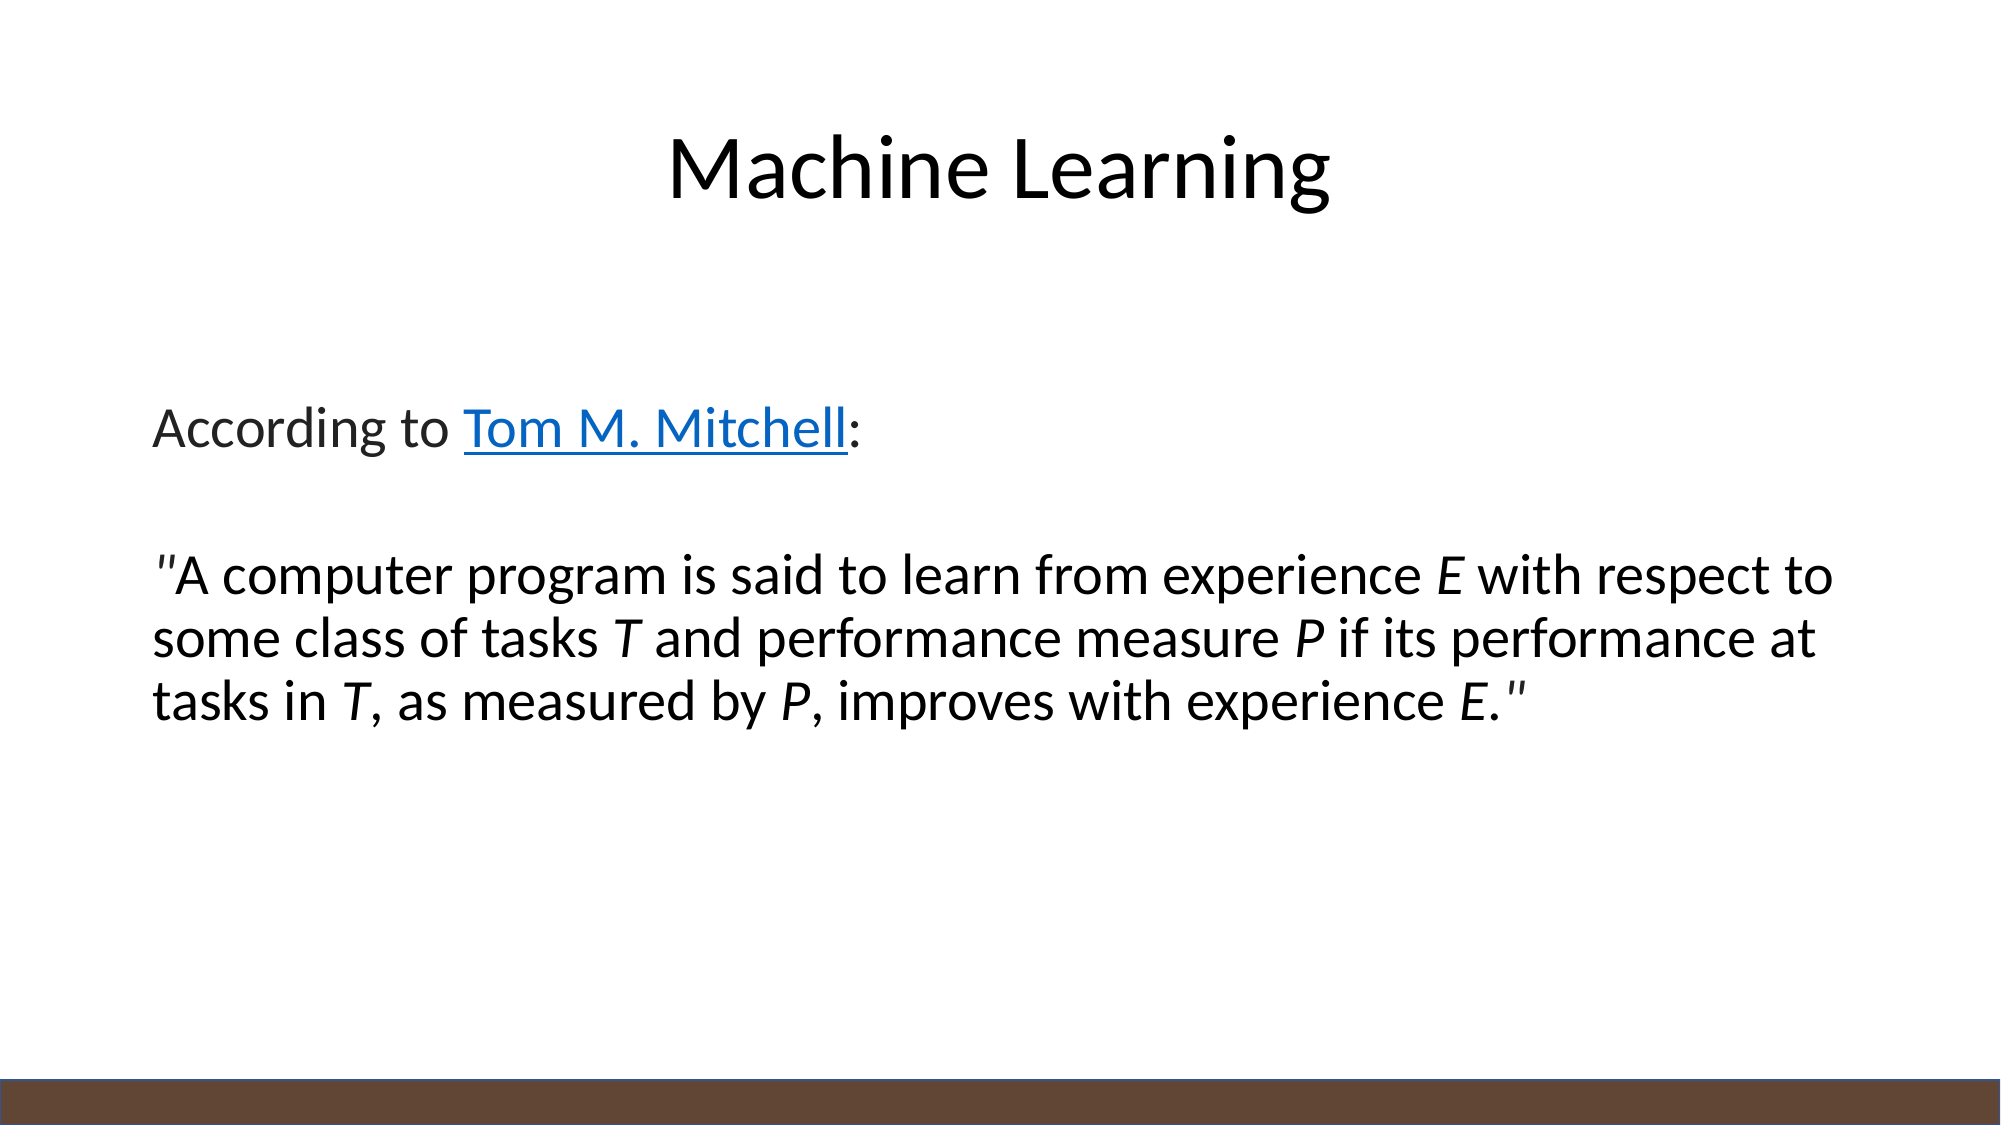

# Machine Learning

According to Tom M. Mitchell:
"A computer program is said to learn from experience E with respect to some class of tasks T and performance measure P if its performance at tasks in T, as measured by P, improves with experience E."